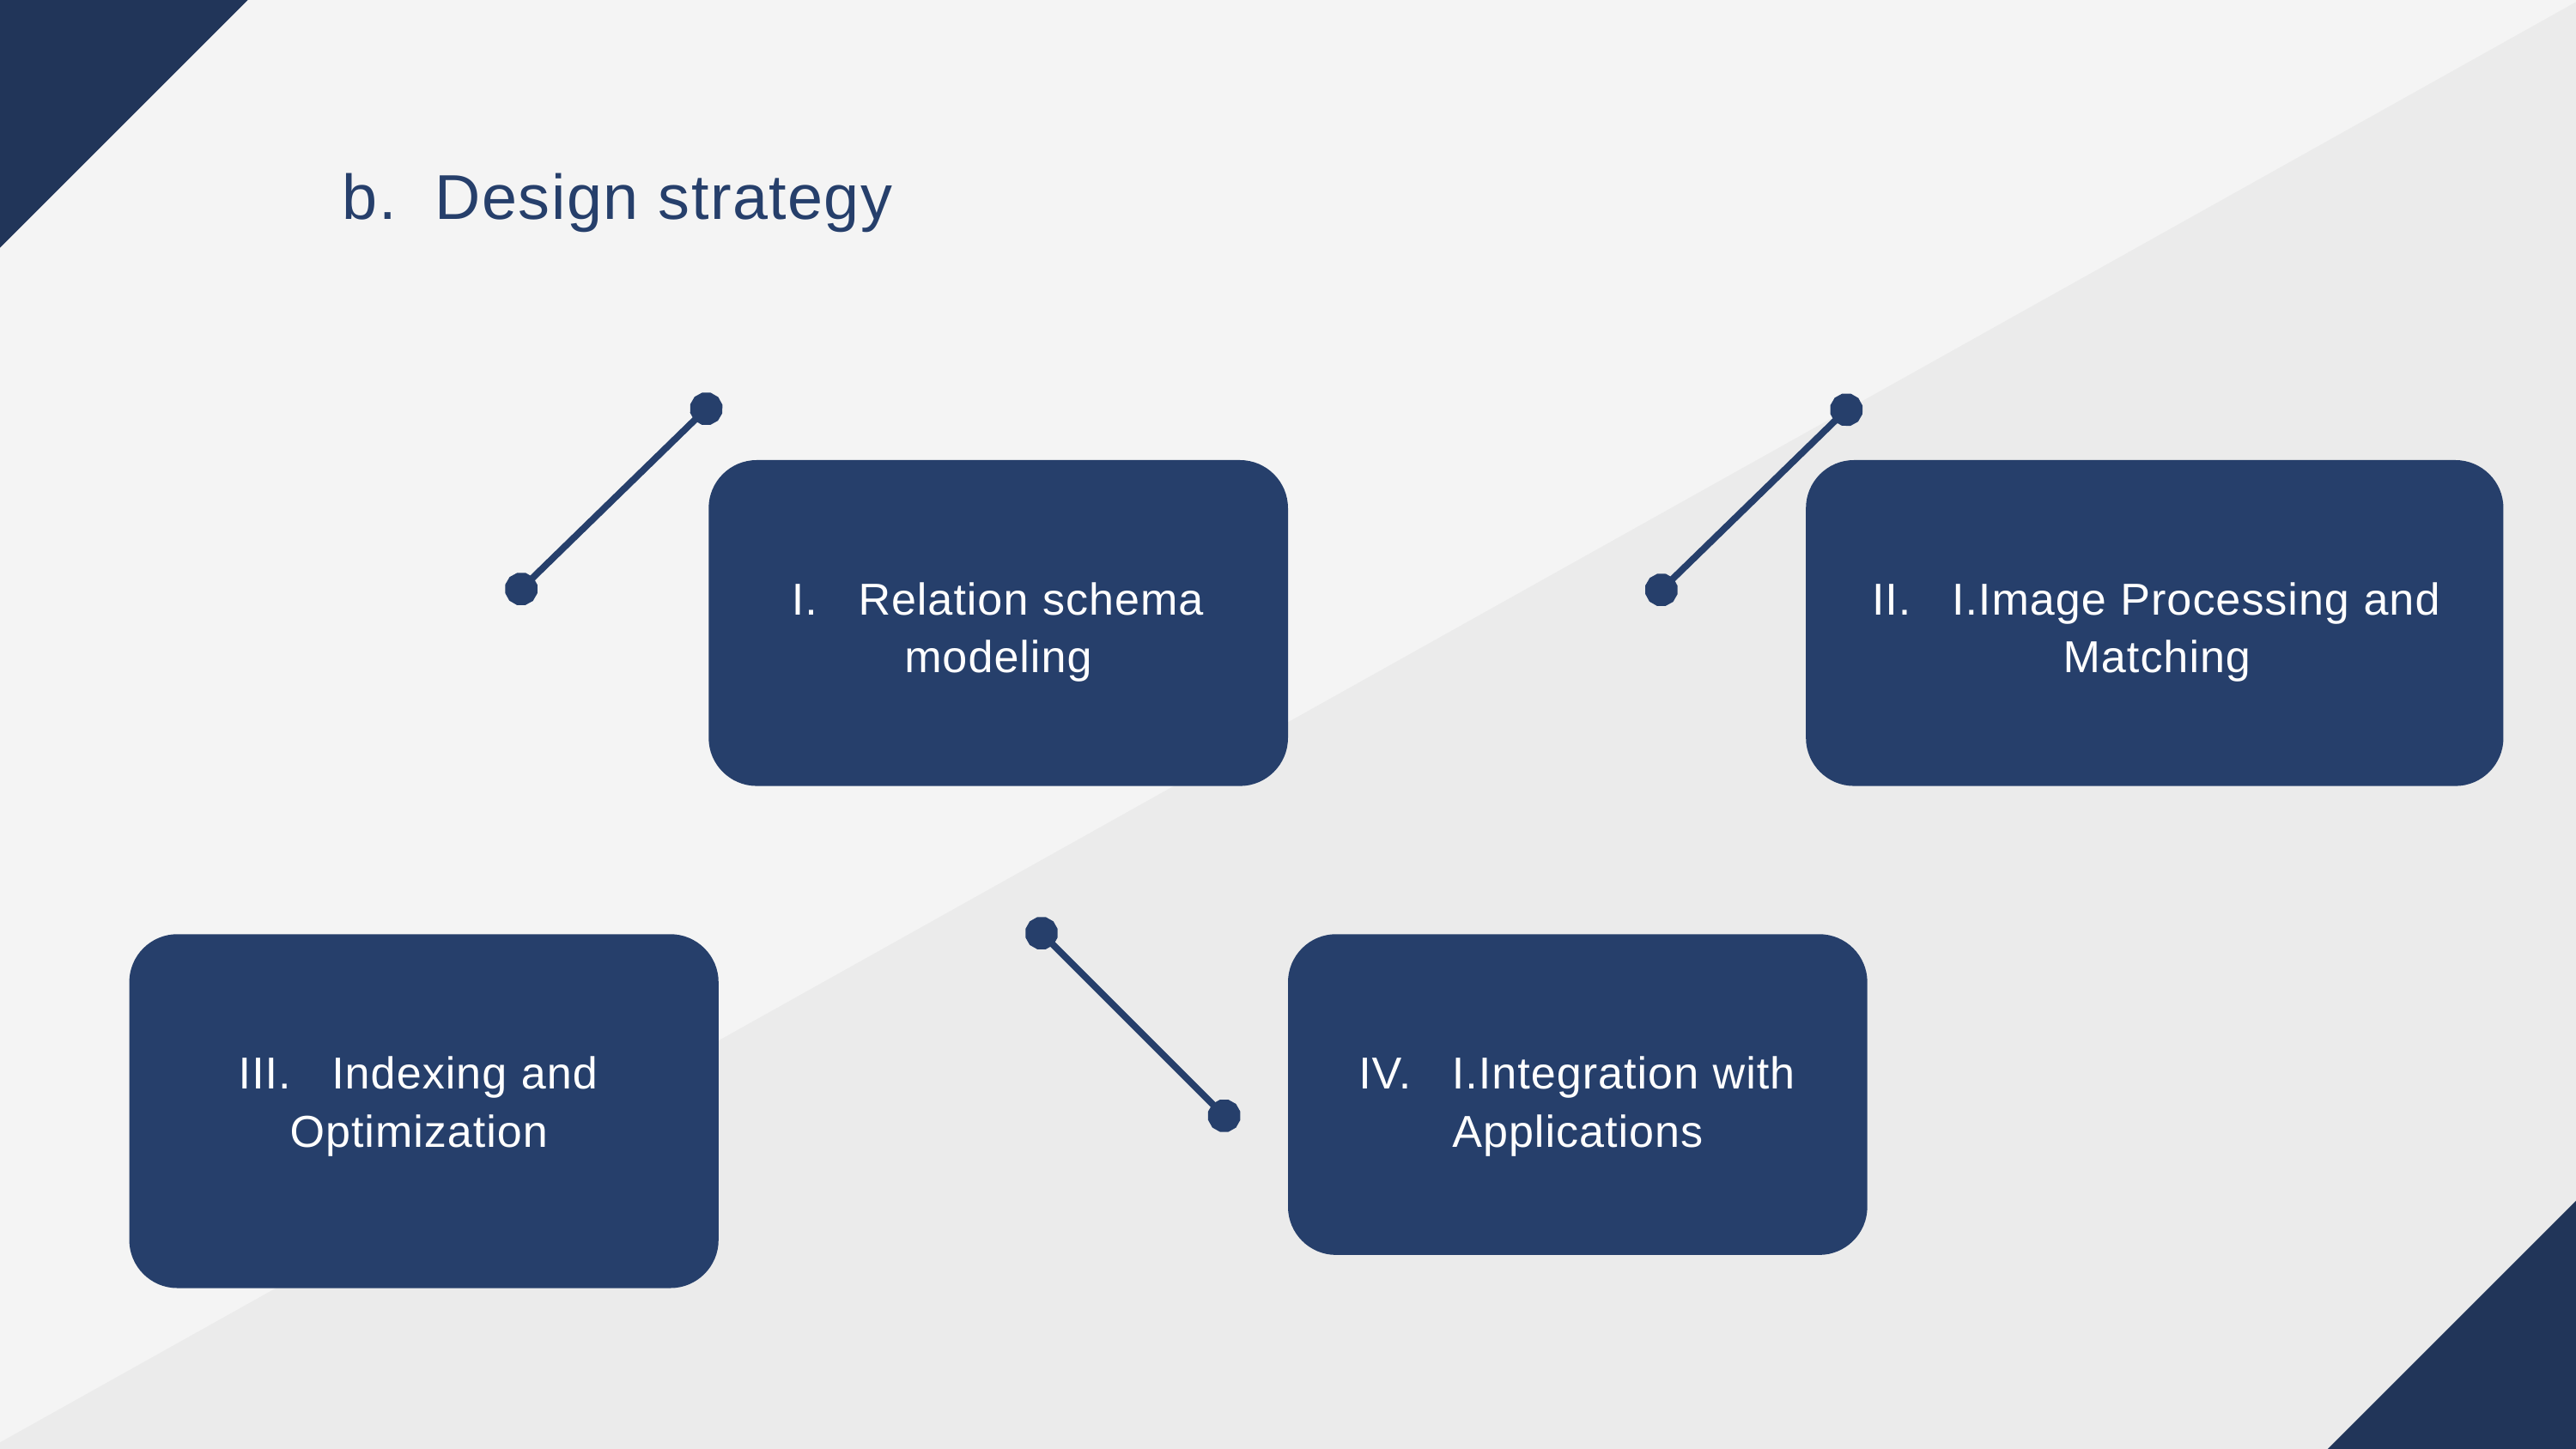

b.  Design strategy

I.   Relation schema modeling
II.   I.Image Processing and Matching

III.   Indexing and Optimization
IV.   I.Integration with Applications